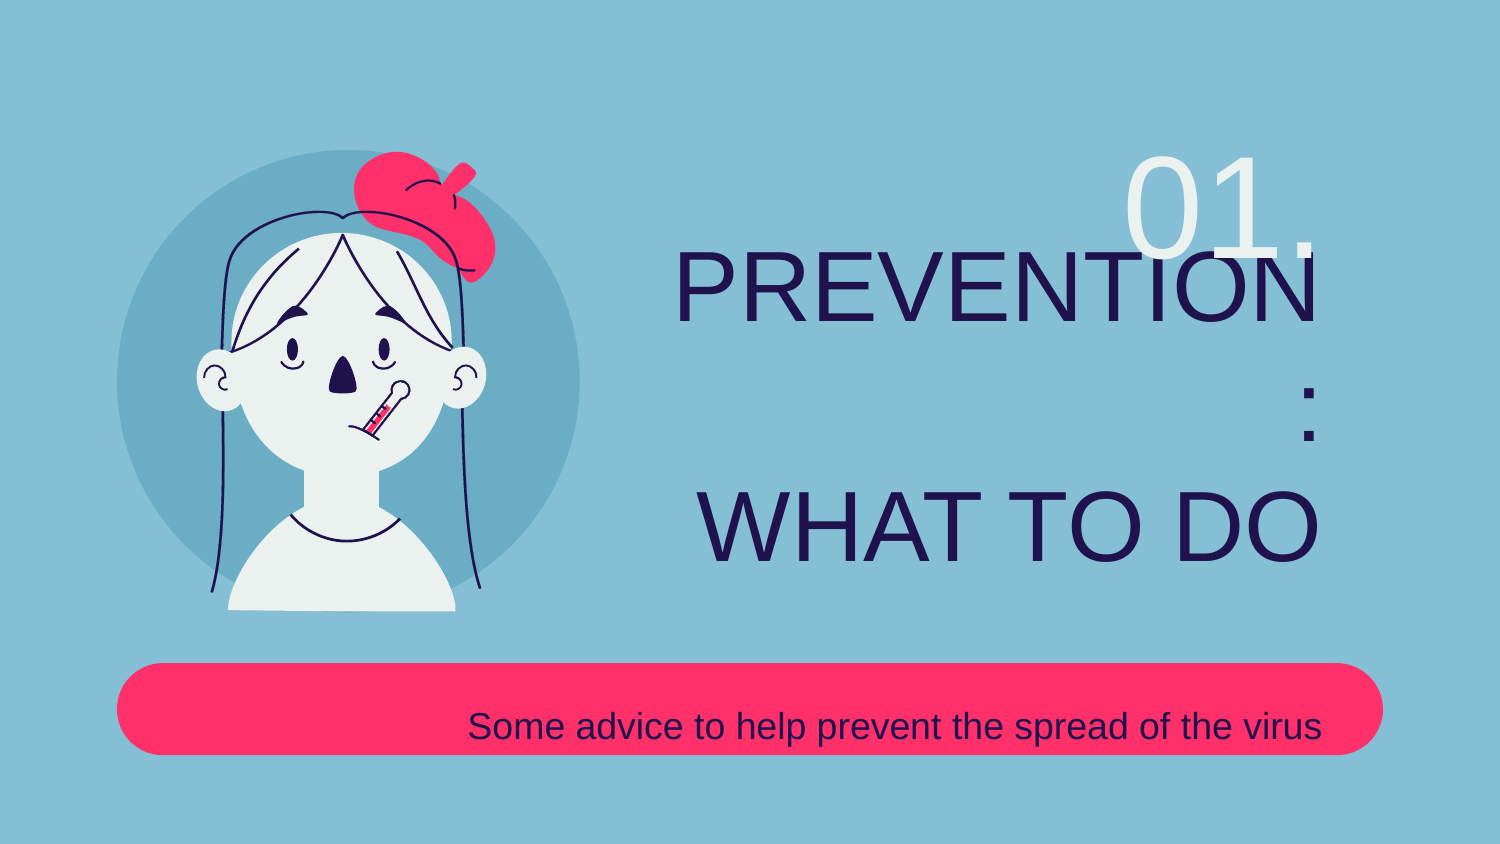

01.

# PREVENTION: WHAT TO DO
Some advice to help prevent the spread of the virus